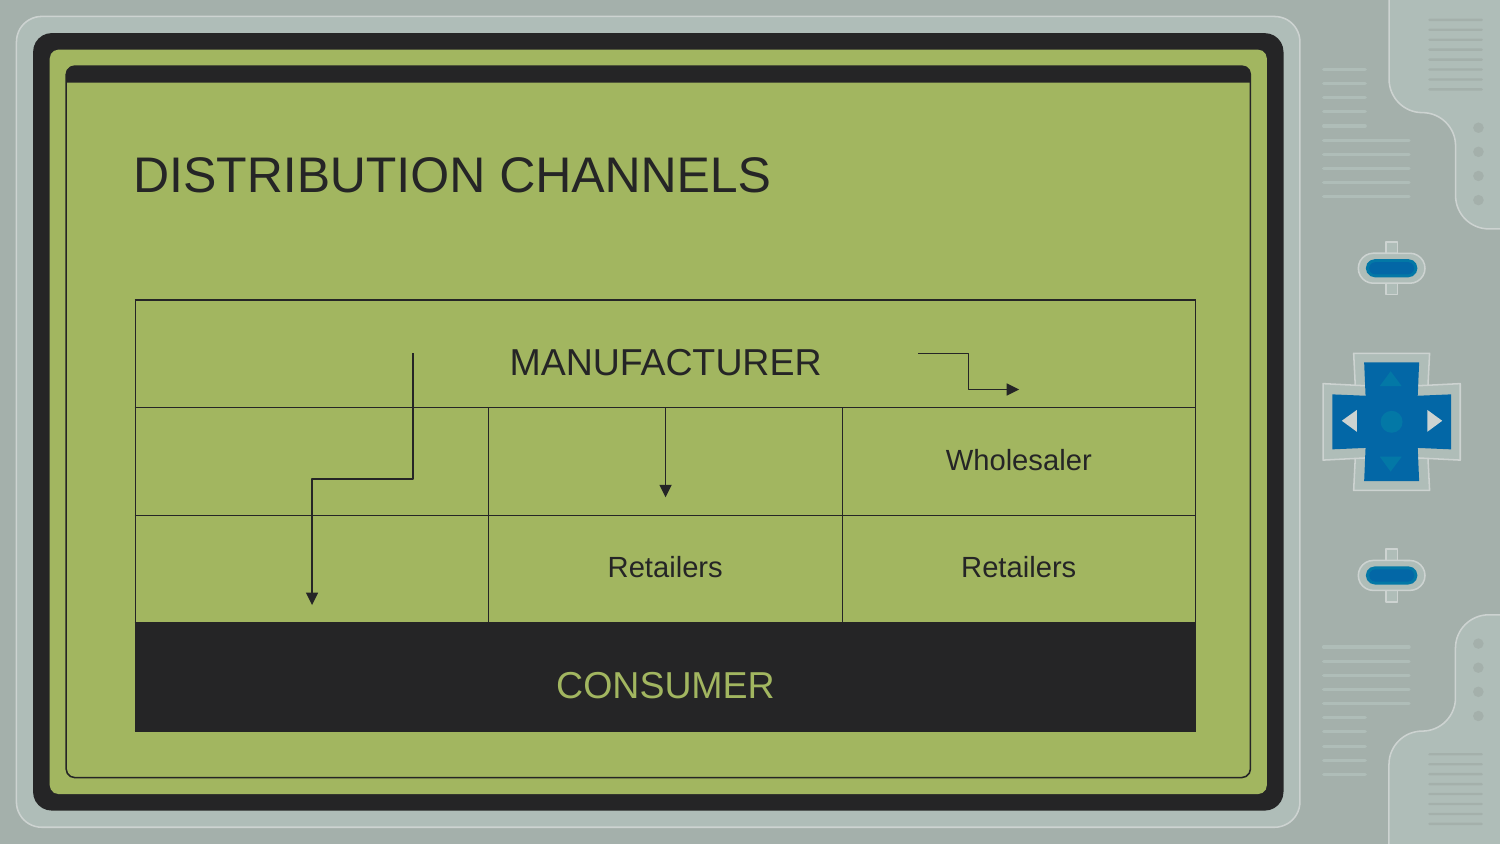

# DISTRIBUTION CHANNELS

| MANUFACTURER |  |  |
| --- | --- | --- |
|  |  | Wholesaler |
|  | Retailers | Retailers |
| CONSUMER |  |  |